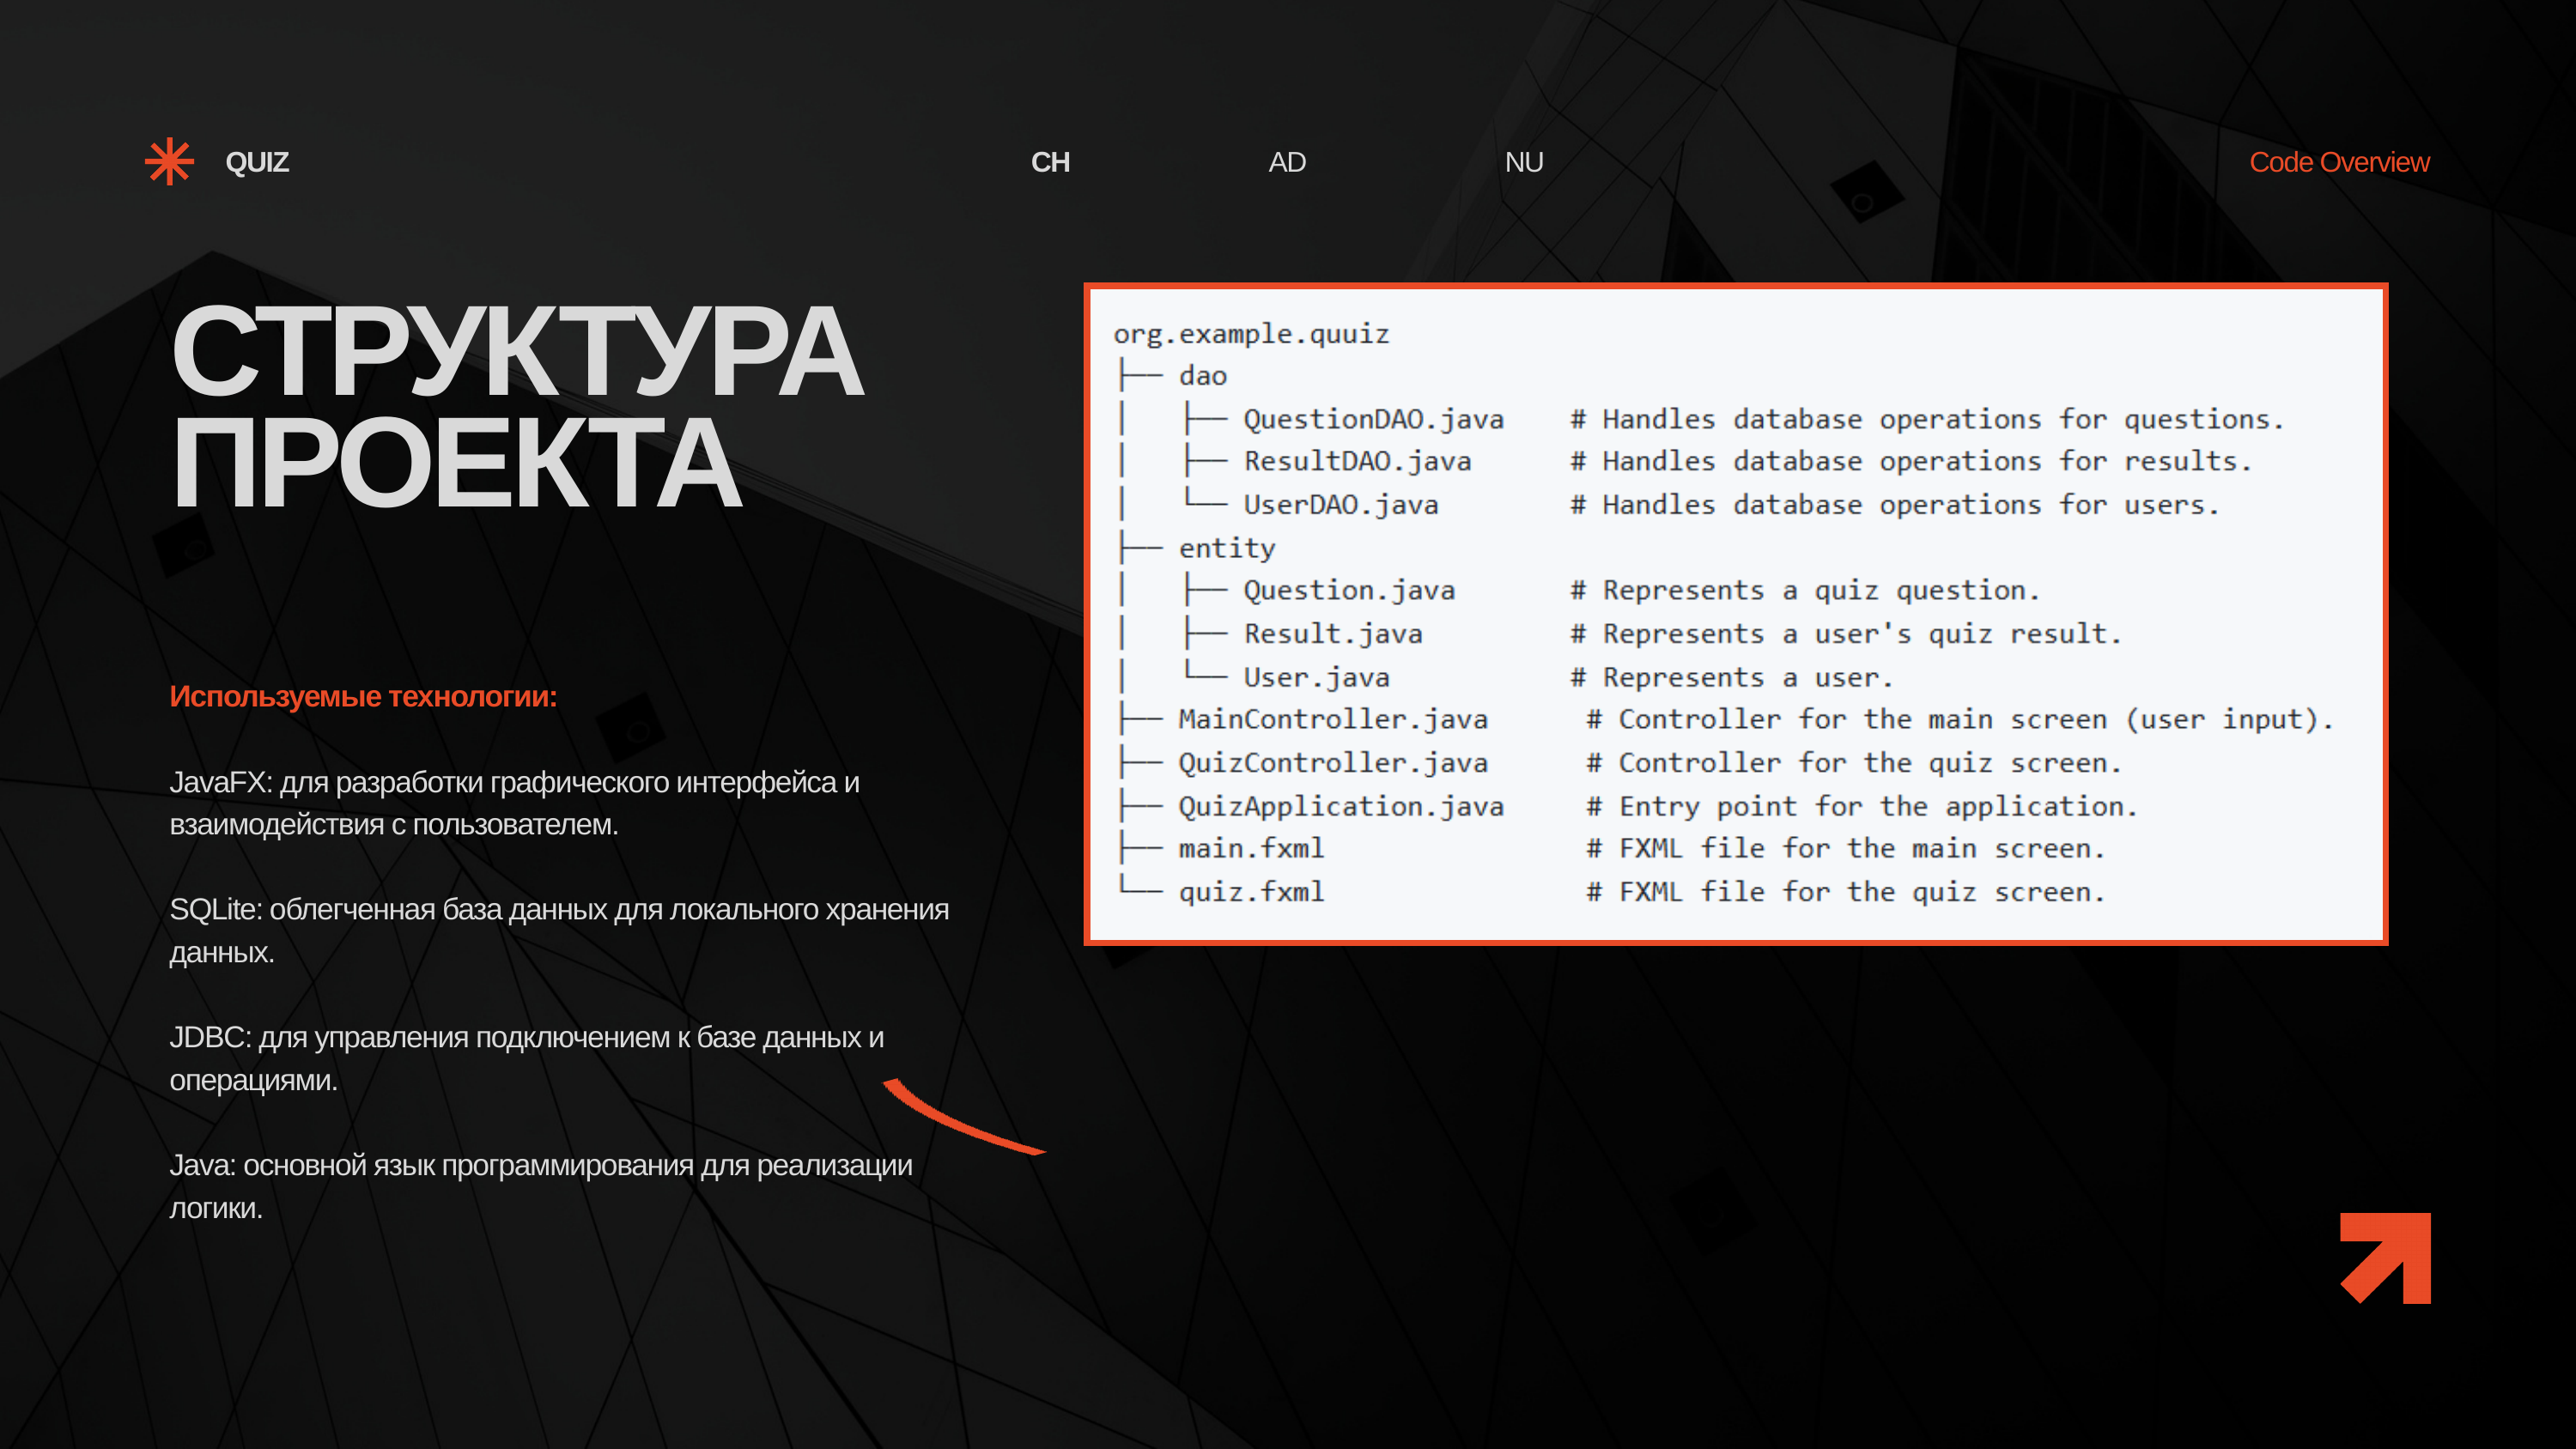

QUIZ
CH
AD
NU
Code Overview

СТРУКТУРА
ПРОЕКТА
Используемые технологии:

JavaFX: для разработки графического интерфейса и взаимодействия с пользователем.

SQLite: облегченная база данных для локального хранения данных.

JDBC: для управления подключением к базе данных и операциями.

Java: основной язык программирования для реализации логики.